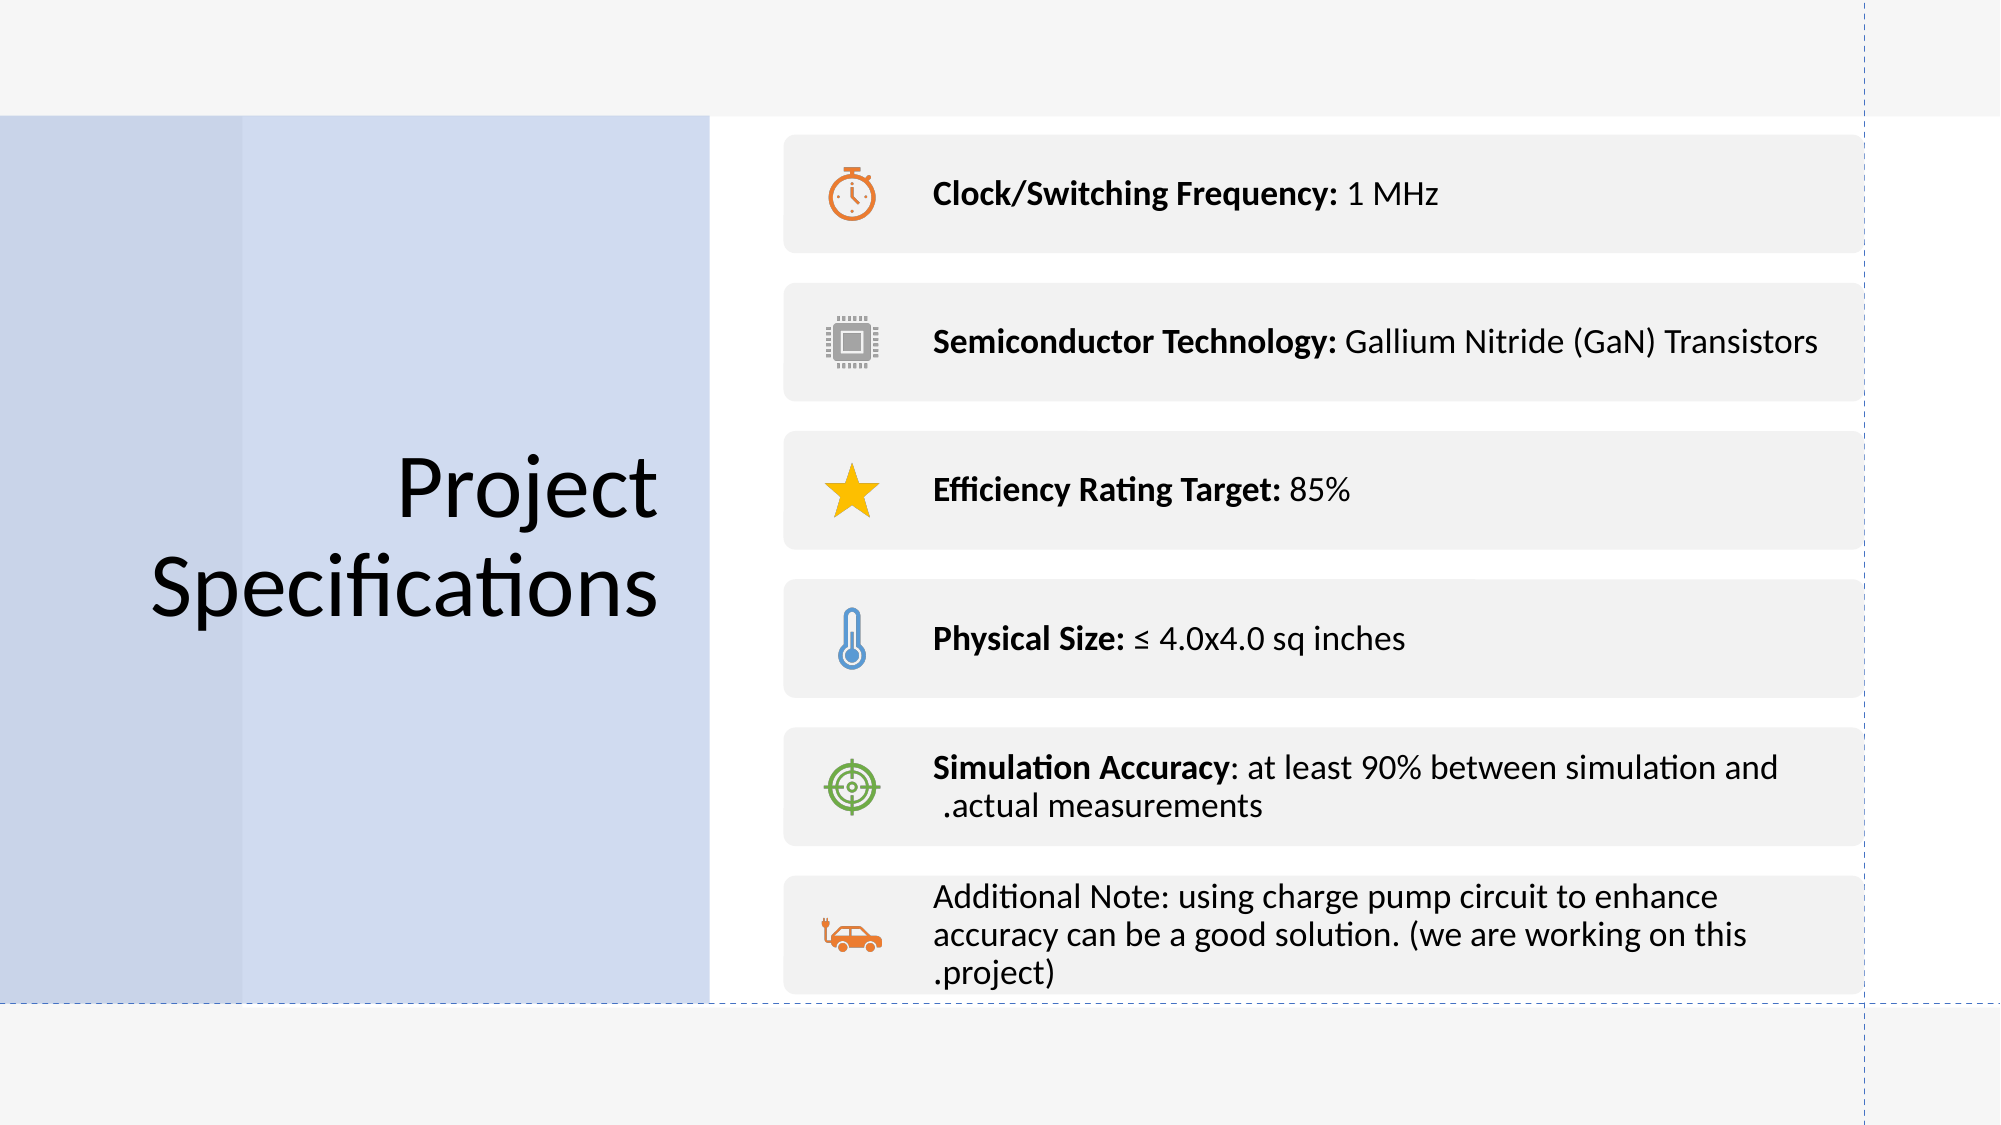

# Project Specifications

Clock/Switching Frequency: 1 MHz
Semiconductor Technology: Gallium Nitride (GaN) Transistors
Efficiency Rating Target: 85%
Physical Size: ≤ 4.0x4.0 sq inches
Simulation Accuracy: at least 90% between simulation and actual measurements.
Additional Note: using charge pump circuit to enhance accuracy can be a good solution. (we are working on this project).